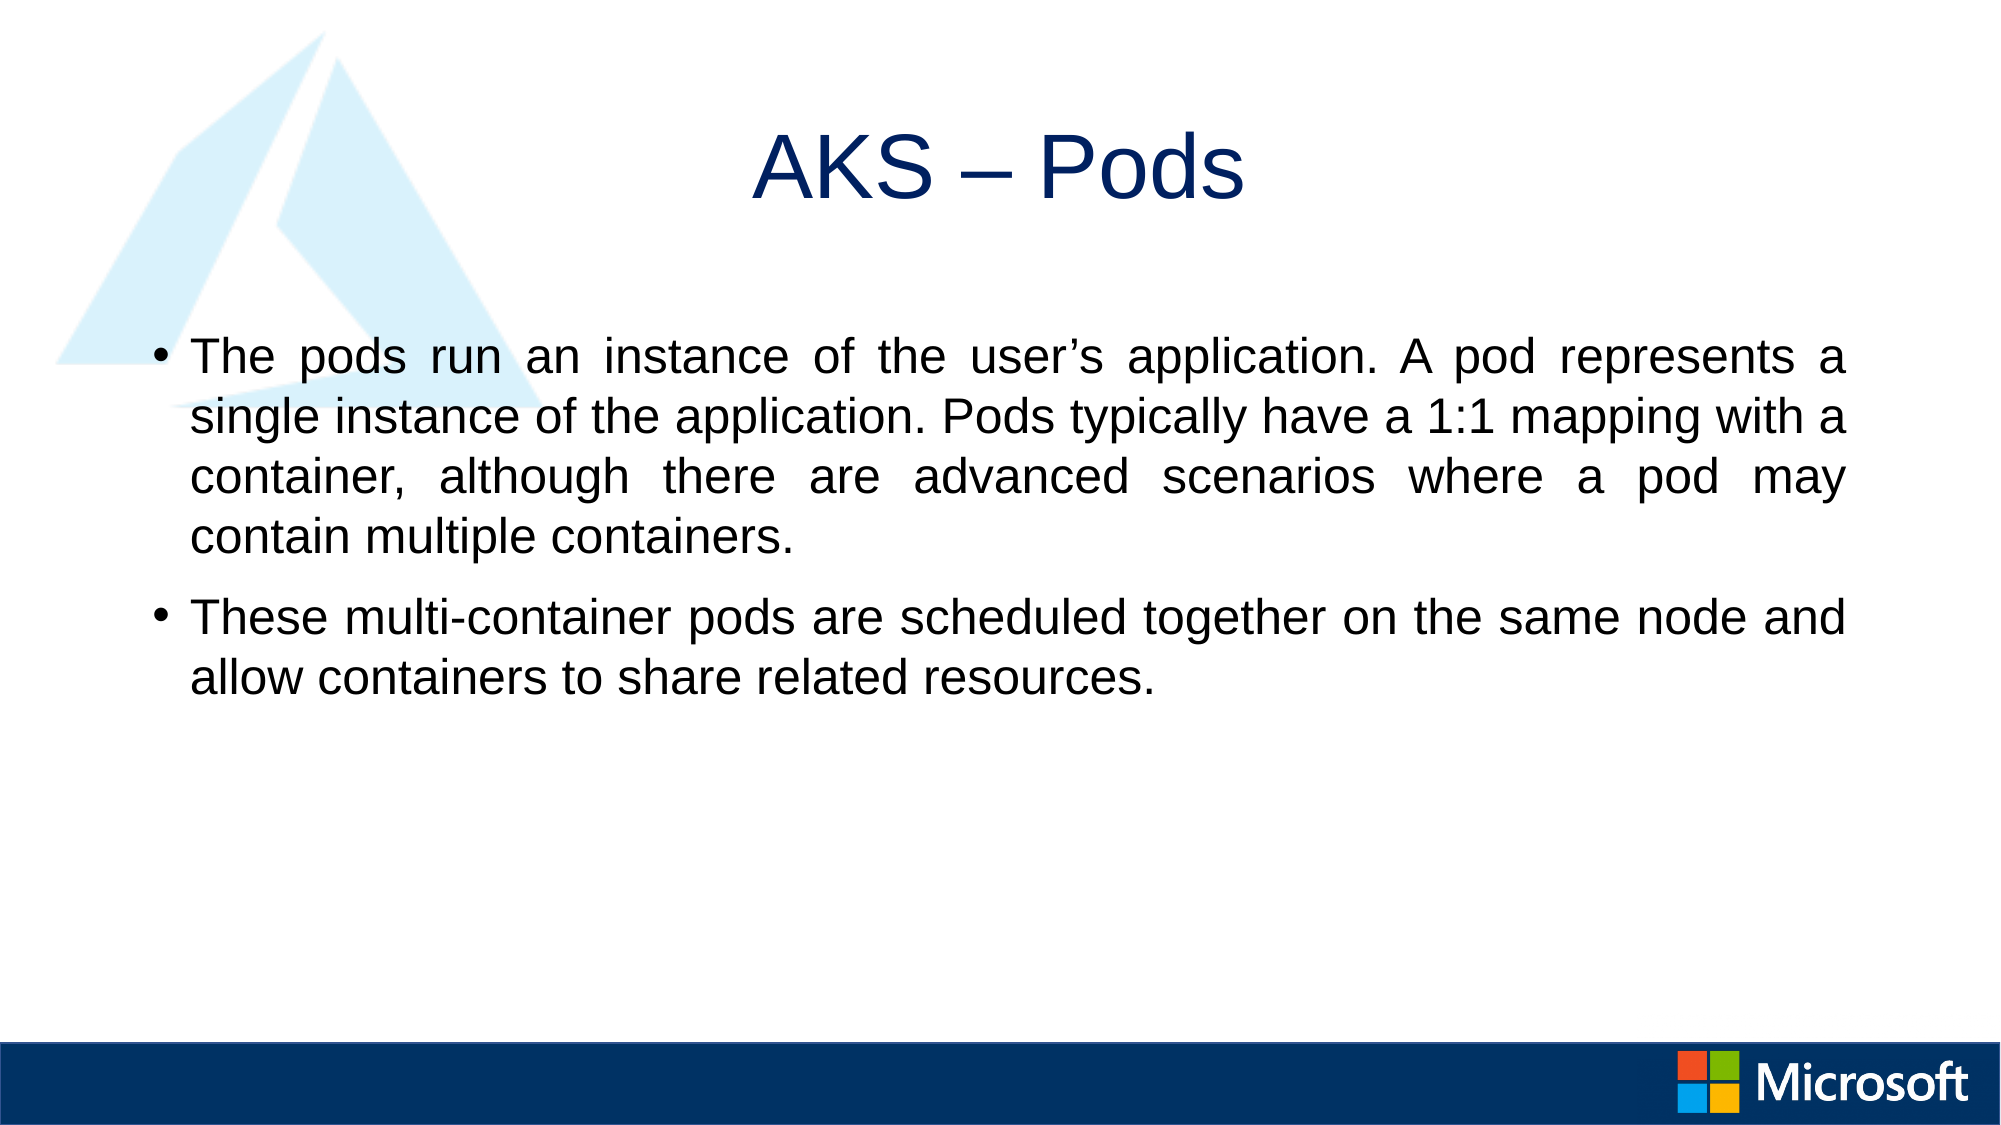

# AKS – Pods
The pods run an instance of the user’s application. A pod represents a single instance of the application. Pods typically have a 1:1 mapping with a container, although there are advanced scenarios where a pod may contain multiple containers.
These multi-container pods are scheduled together on the same node and allow containers to share related resources.